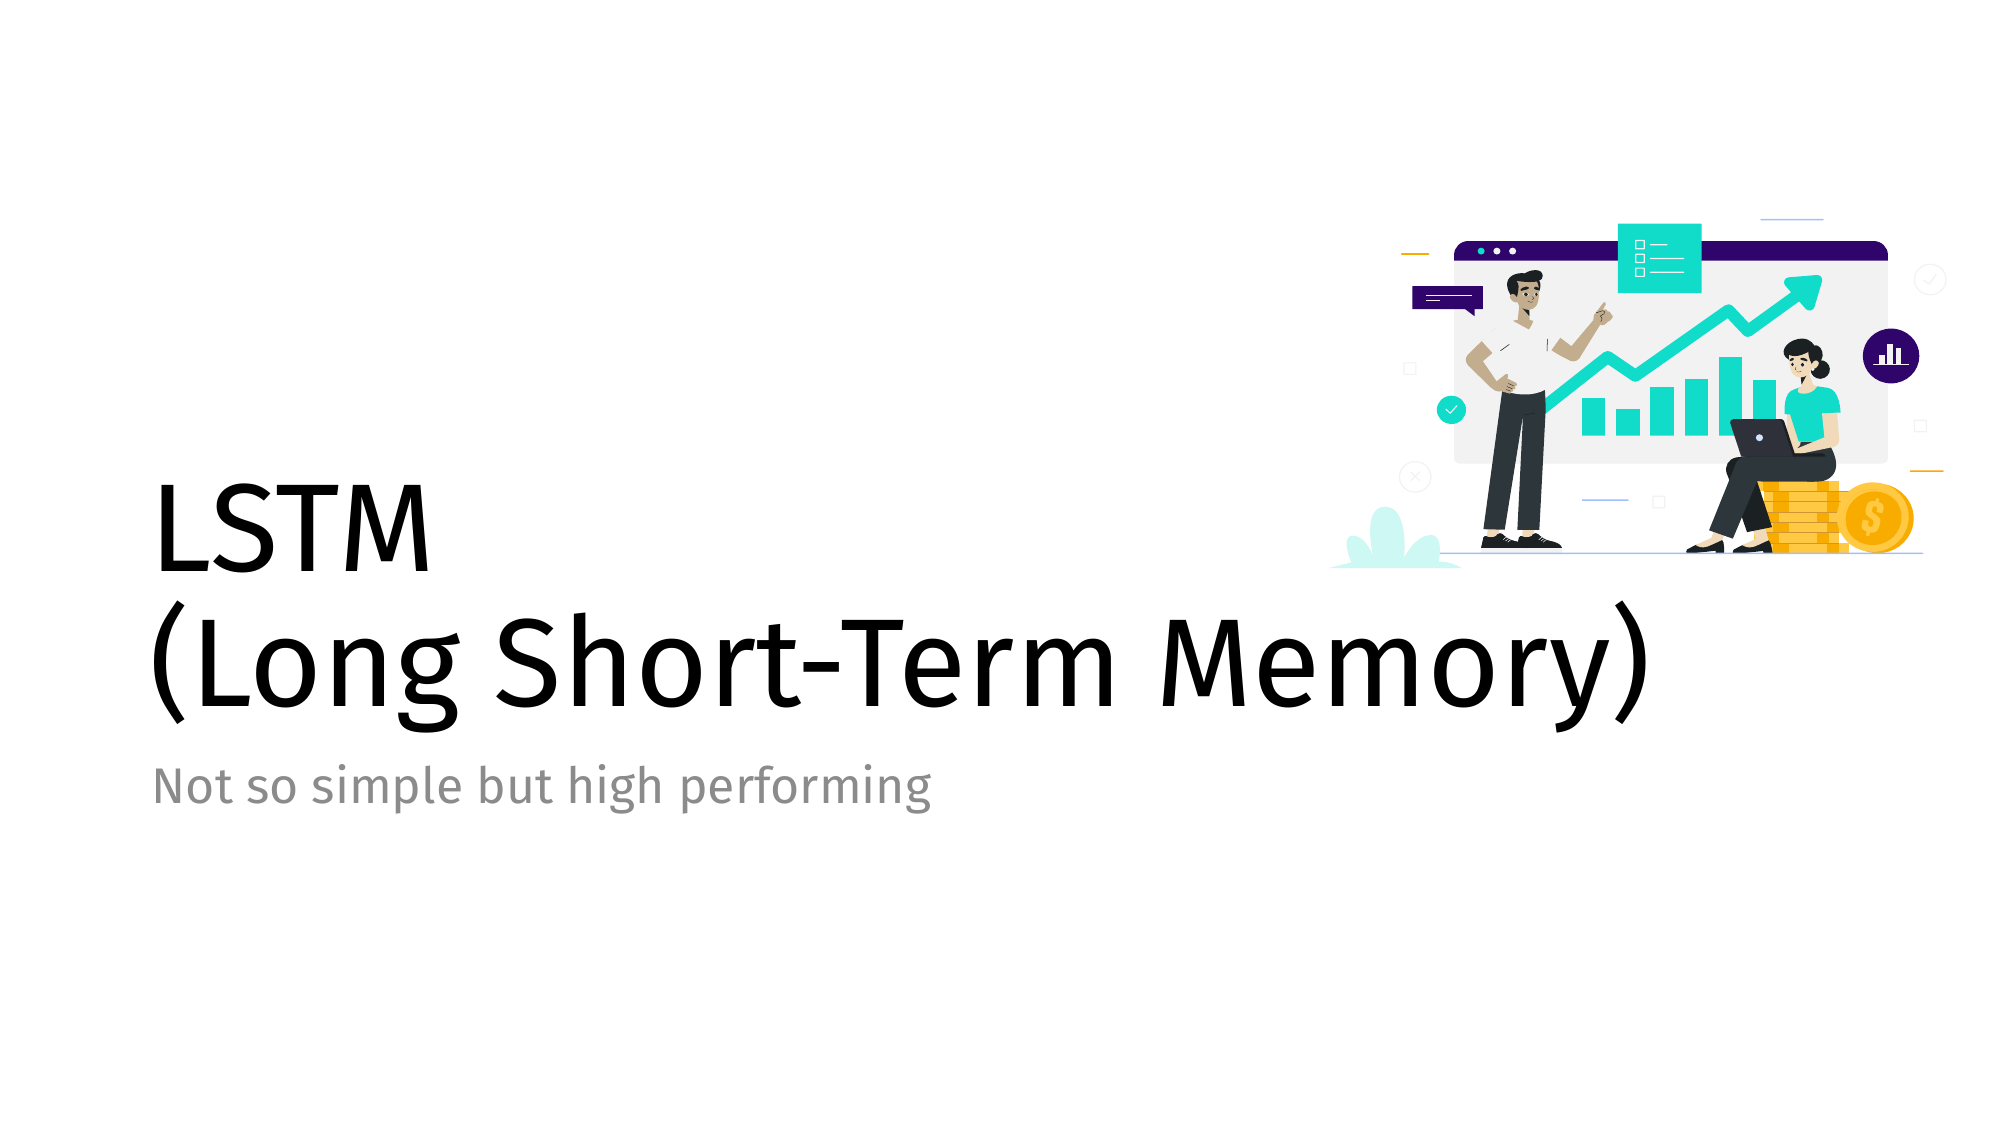

# LSTM (Long Short-Term Memory)

Not so simple but high performing